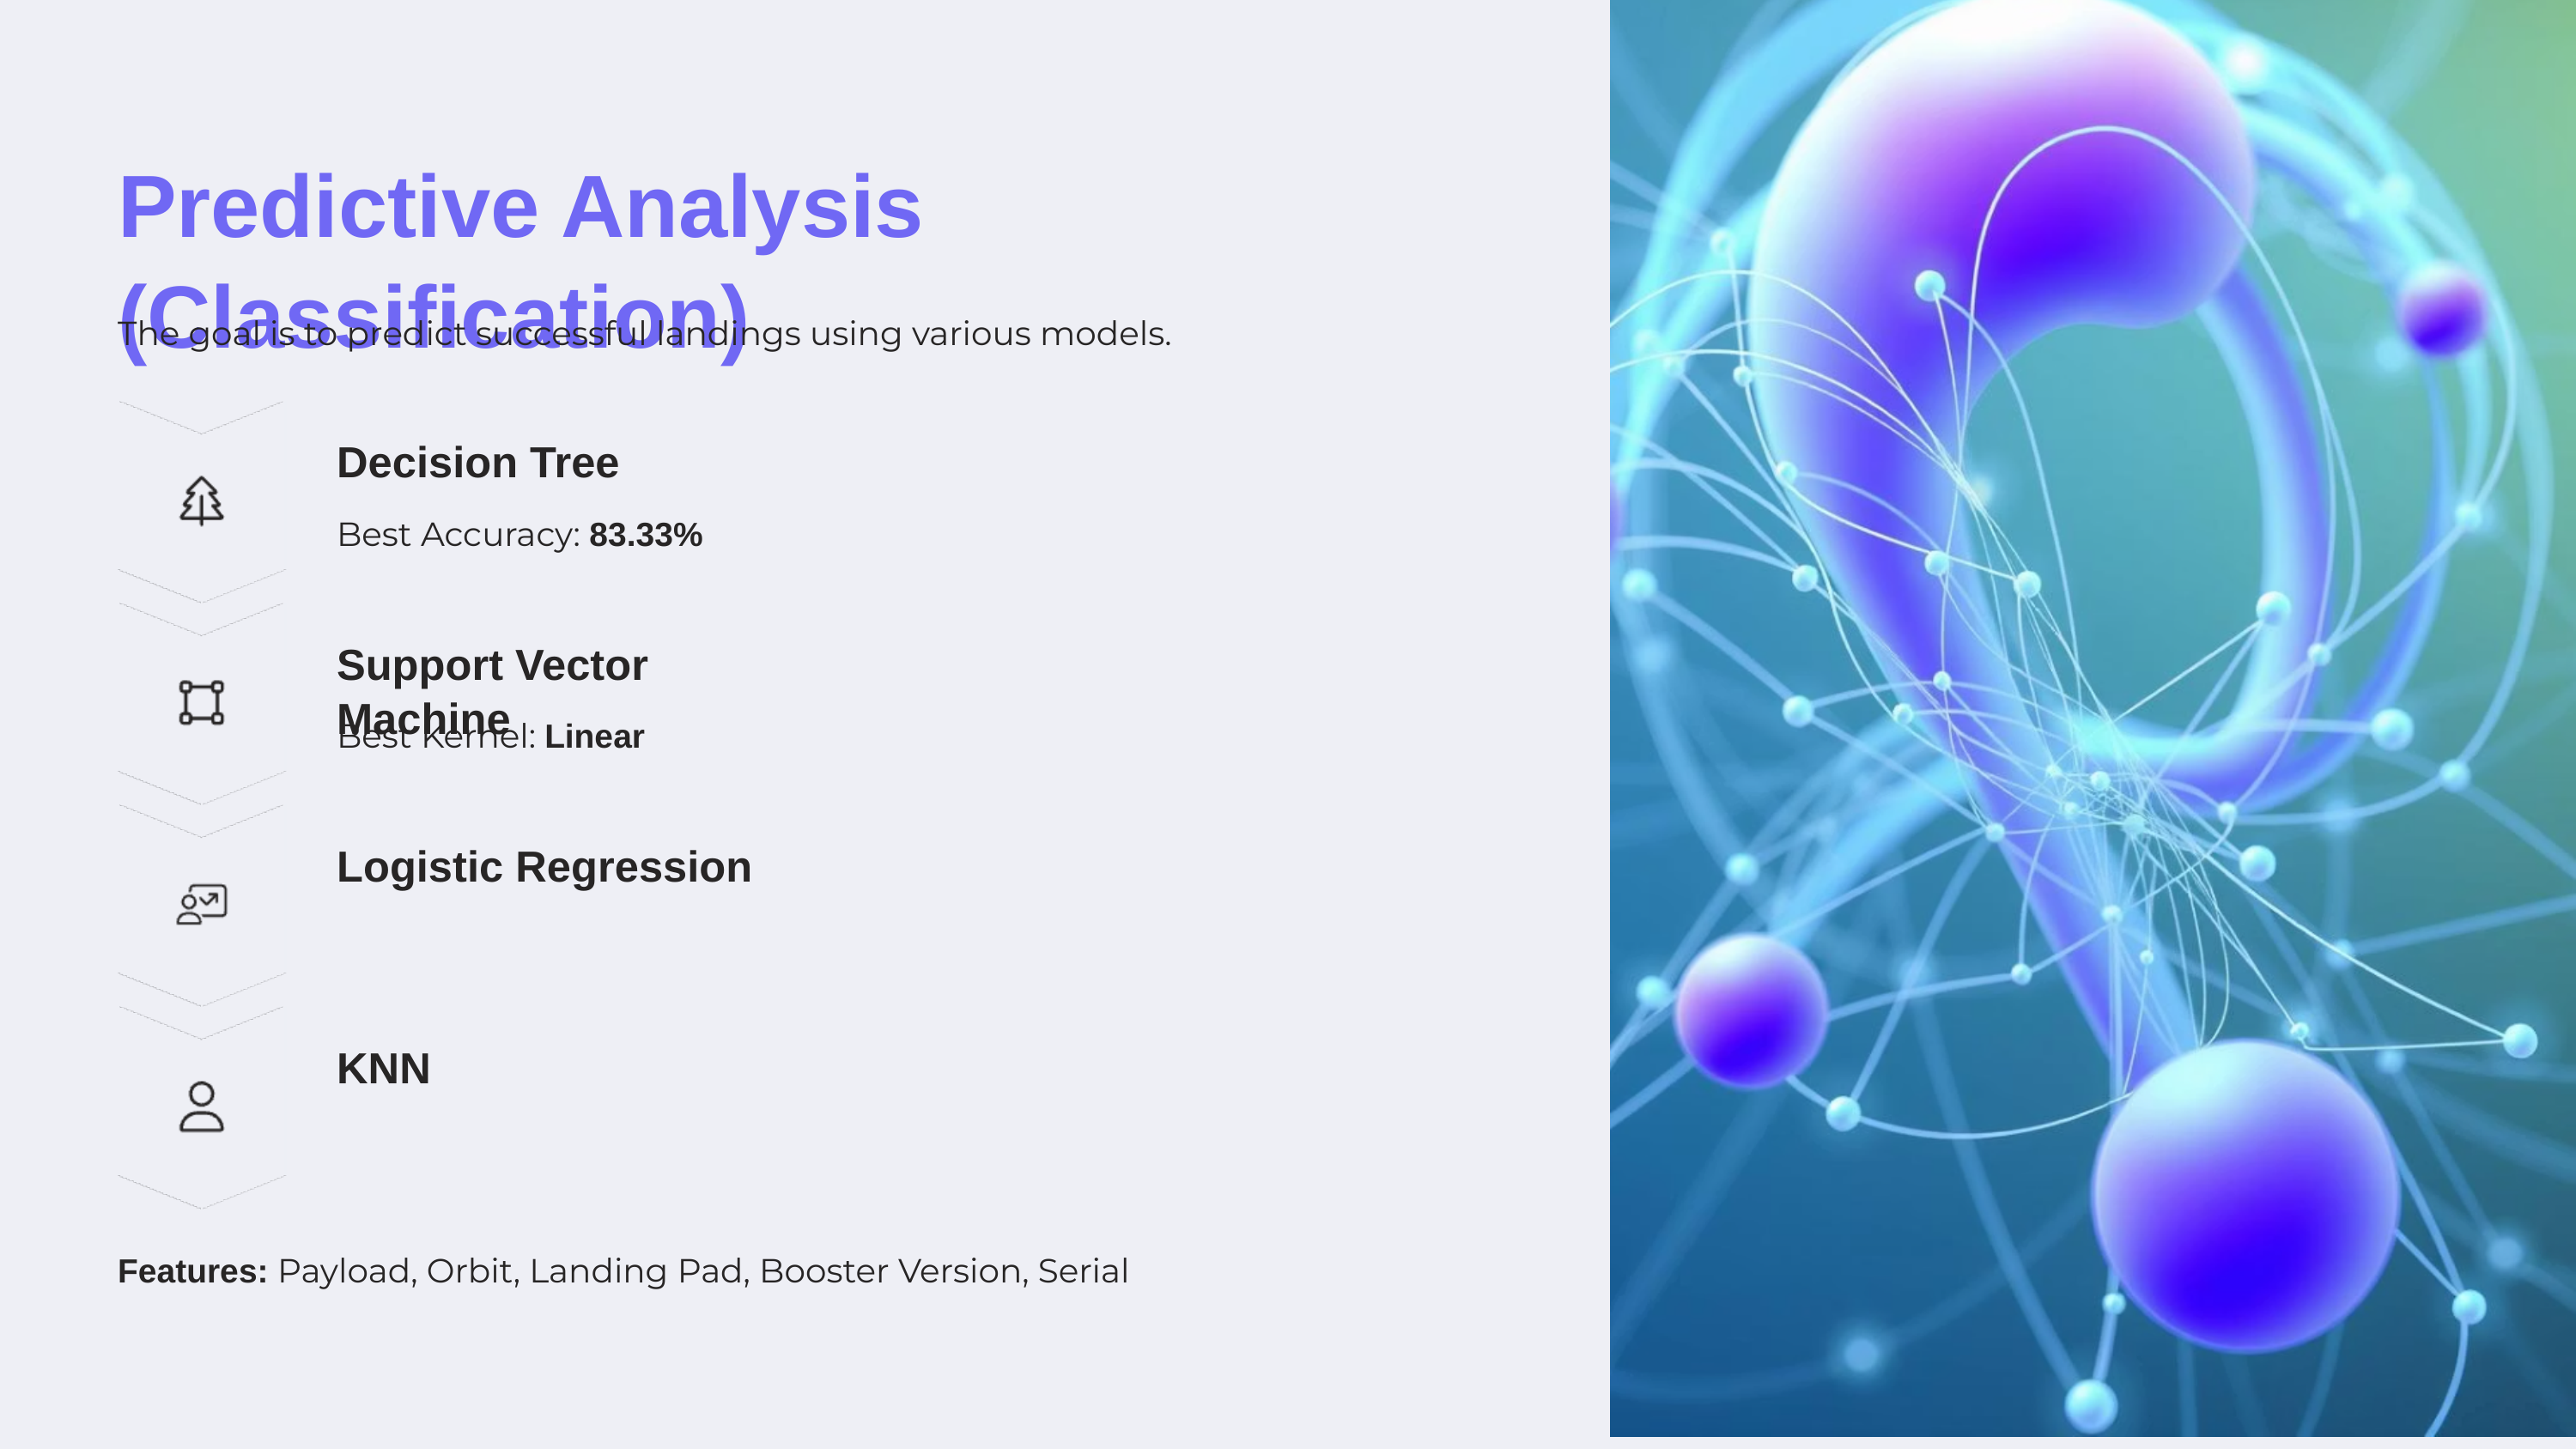

Predictive Analysis (Classification)
The goal is to predict successful landings using various models.

Decision Tree
Best Accuracy: 83.33%

Support Vector Machine
Best Kernel: Linear

Logistic Regression

KNN
Features: Payload, Orbit, Landing Pad, Booster Version, Serial